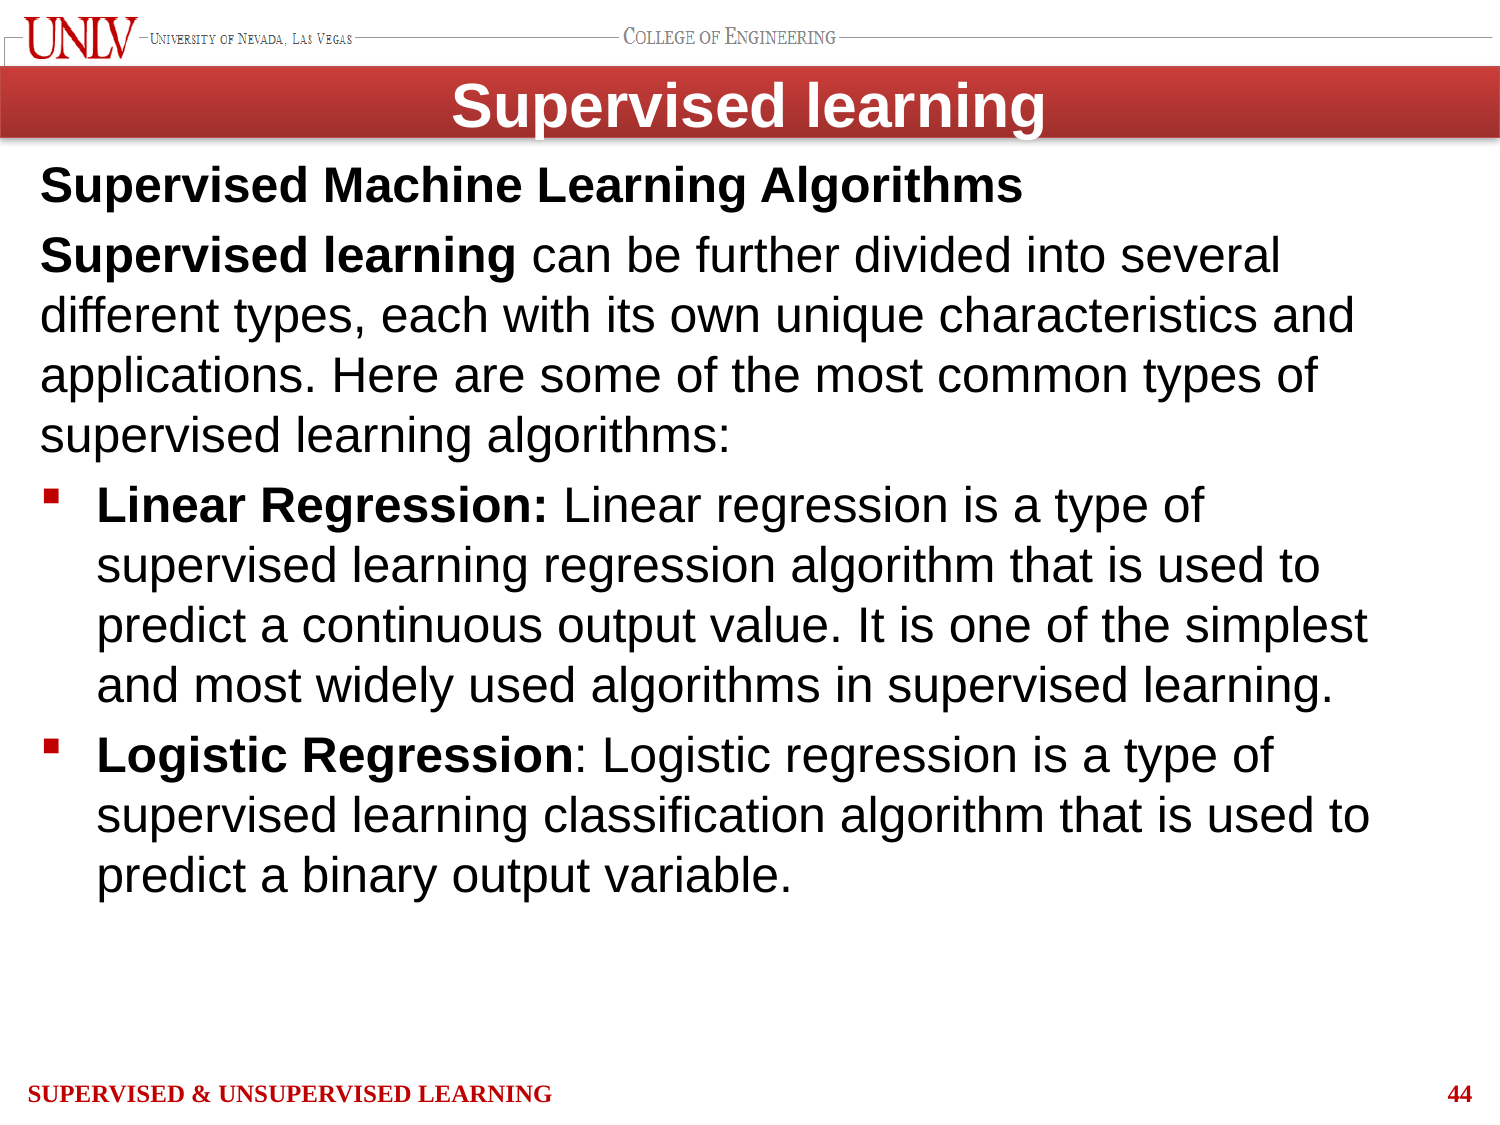

# Supervised learning
Supervised Machine Learning Algorithms
Supervised learning can be further divided into several different types, each with its own unique characteristics and applications. Here are some of the most common types of supervised learning algorithms:
Linear Regression: Linear regression is a type of supervised learning regression algorithm that is used to predict a continuous output value. It is one of the simplest and most widely used algorithms in supervised learning.
Logistic Regression: Logistic regression is a type of supervised learning classification algorithm that is used to predict a binary output variable.
Supervised & Unsupervised Learning
44